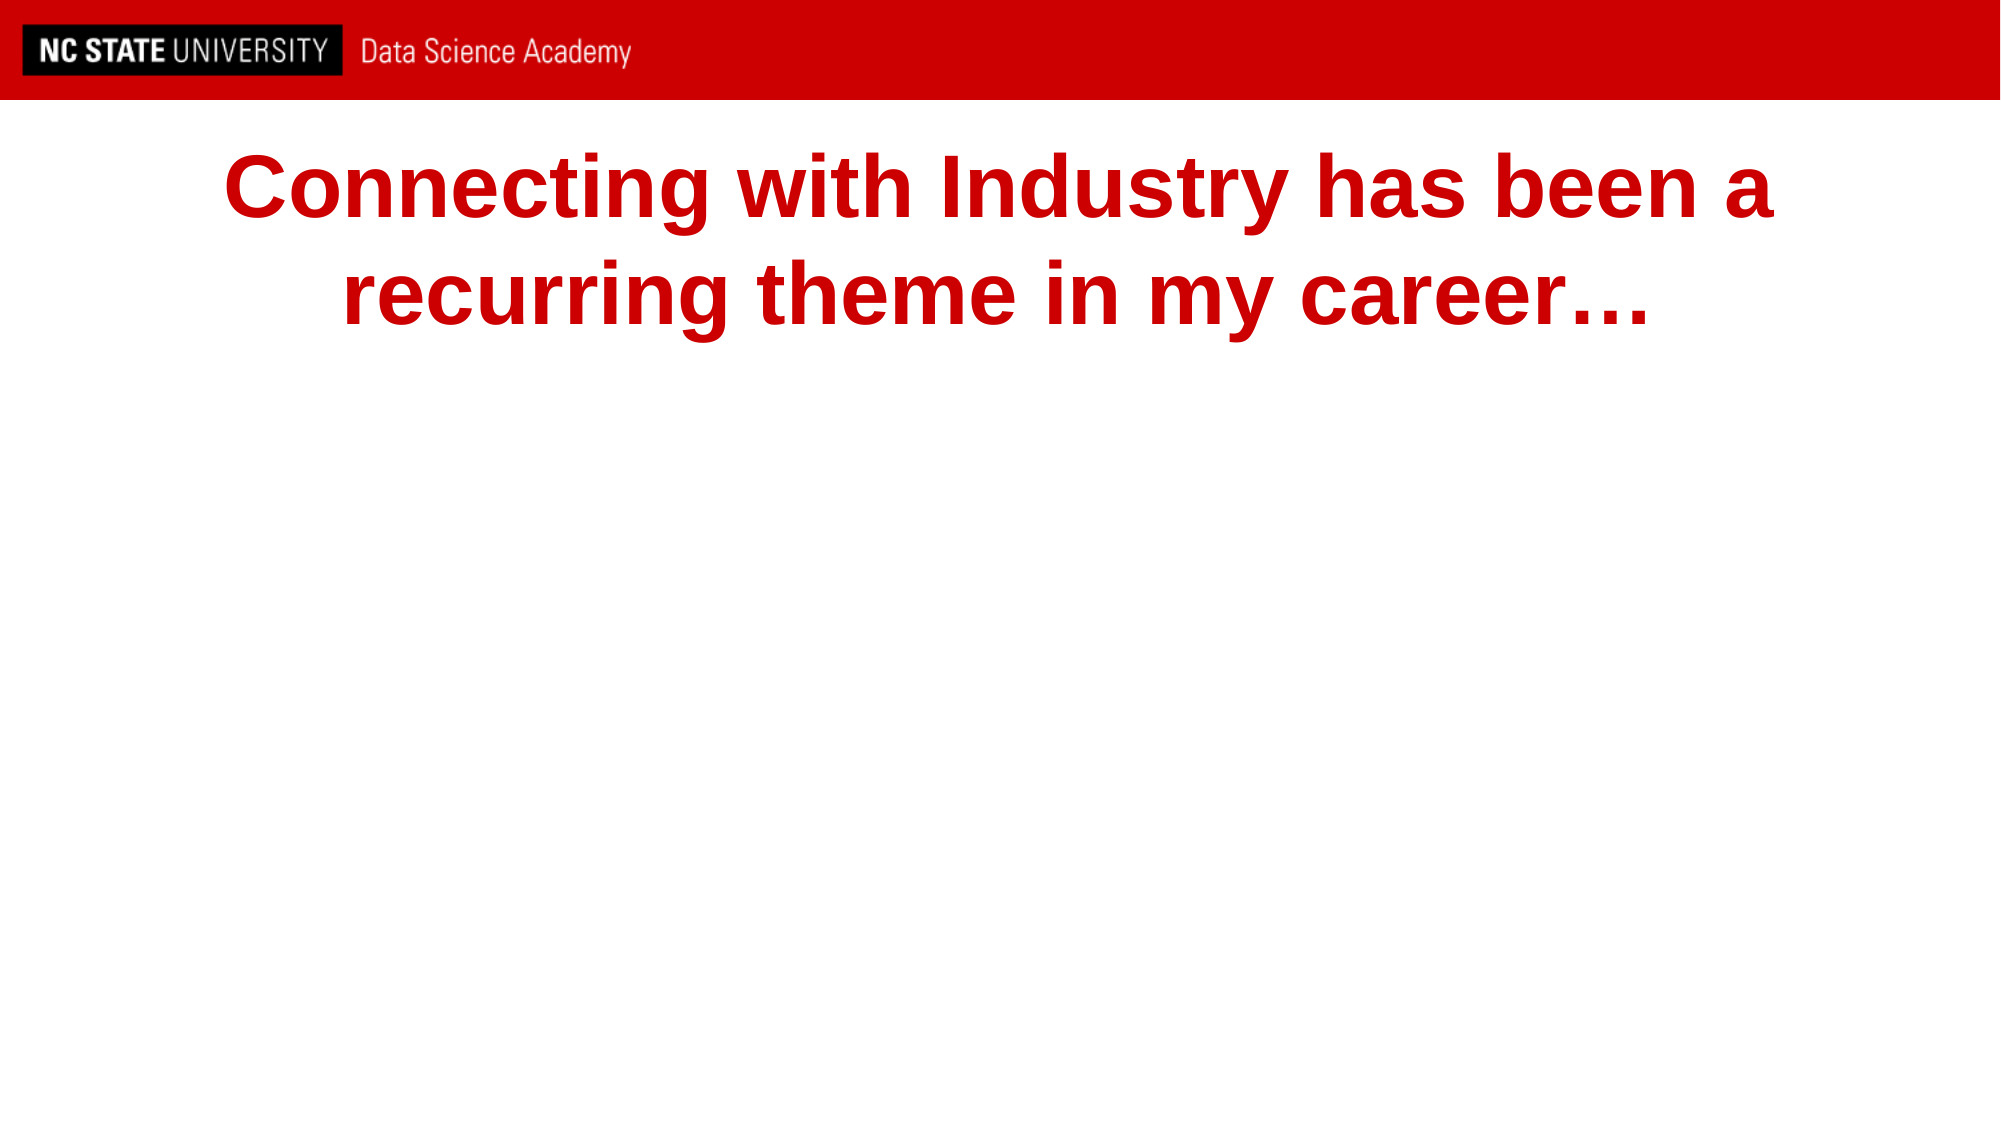

# Connecting with Industry has been a recurring theme in my career…